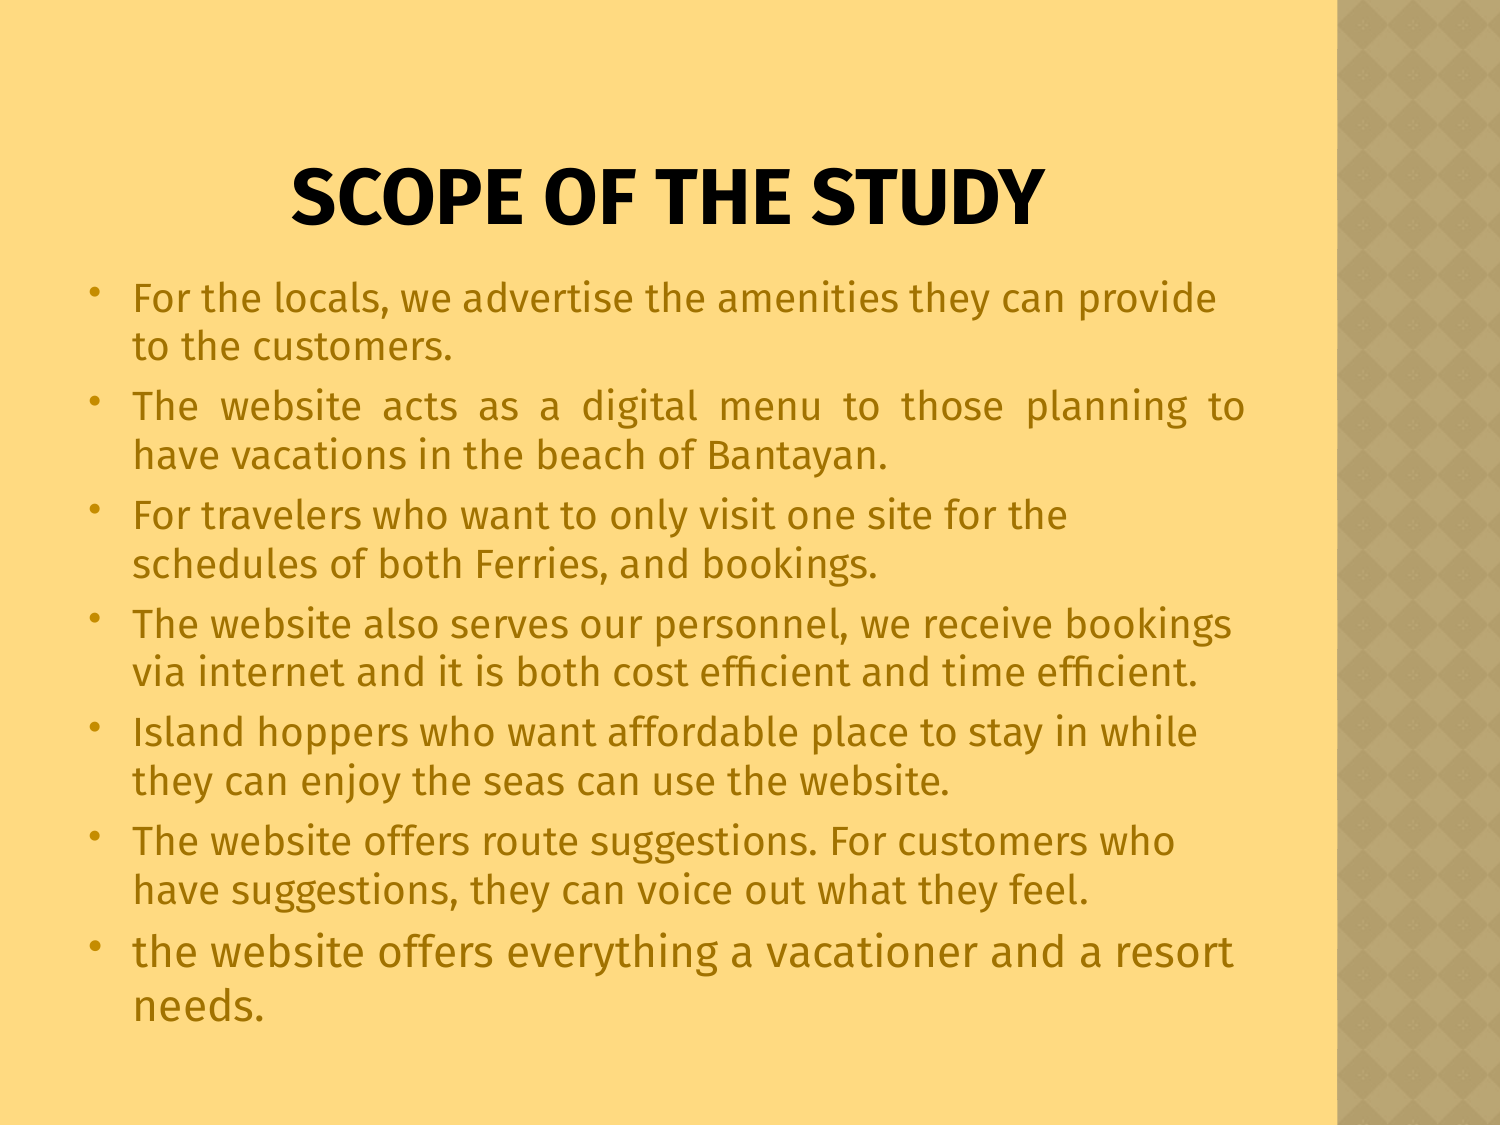

# Scope of the study
For the locals, we advertise the amenities they can provide to the customers.
The website acts as a digital menu to those planning to have vacations in the beach of Bantayan.
For travelers who want to only visit one site for the schedules of both Ferries, and bookings.
The website also serves our personnel, we receive bookings via internet and it is both cost efficient and time efficient.
Island hoppers who want affordable place to stay in while they can enjoy the seas can use the website.
The website offers route suggestions. For customers who have suggestions, they can voice out what they feel.
the website offers everything a vacationer and a resort needs.